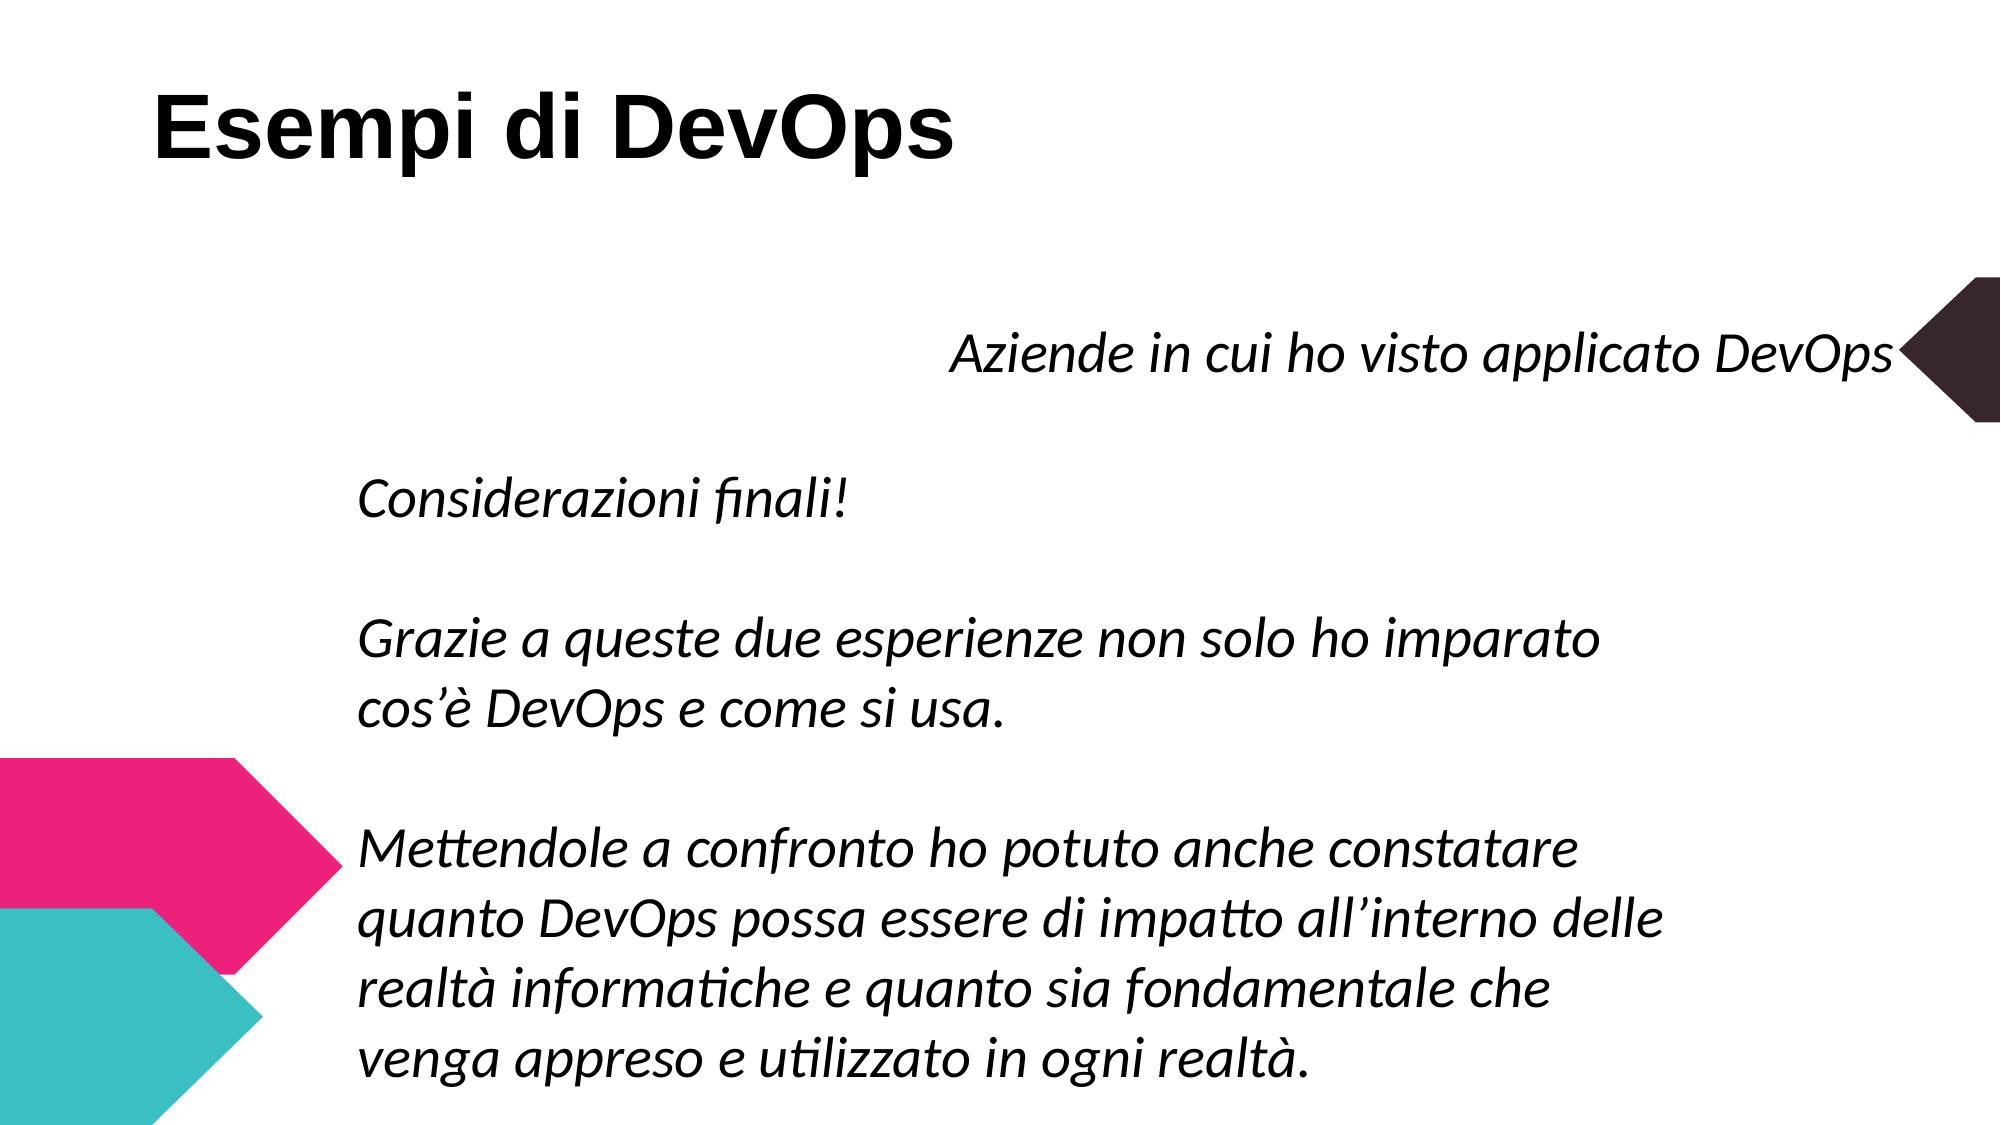

Esempi di DevOps

Aziende in cui ho visto applicato DevOps
Considerazioni finali!
Grazie a queste due esperienze non solo ho imparato cos’è DevOps e come si usa.
Mettendole a confronto ho potuto anche constatare quanto DevOps possa essere di impatto all’interno delle realtà informatiche e quanto sia fondamentale che venga appreso e utilizzato in ogni realtà.